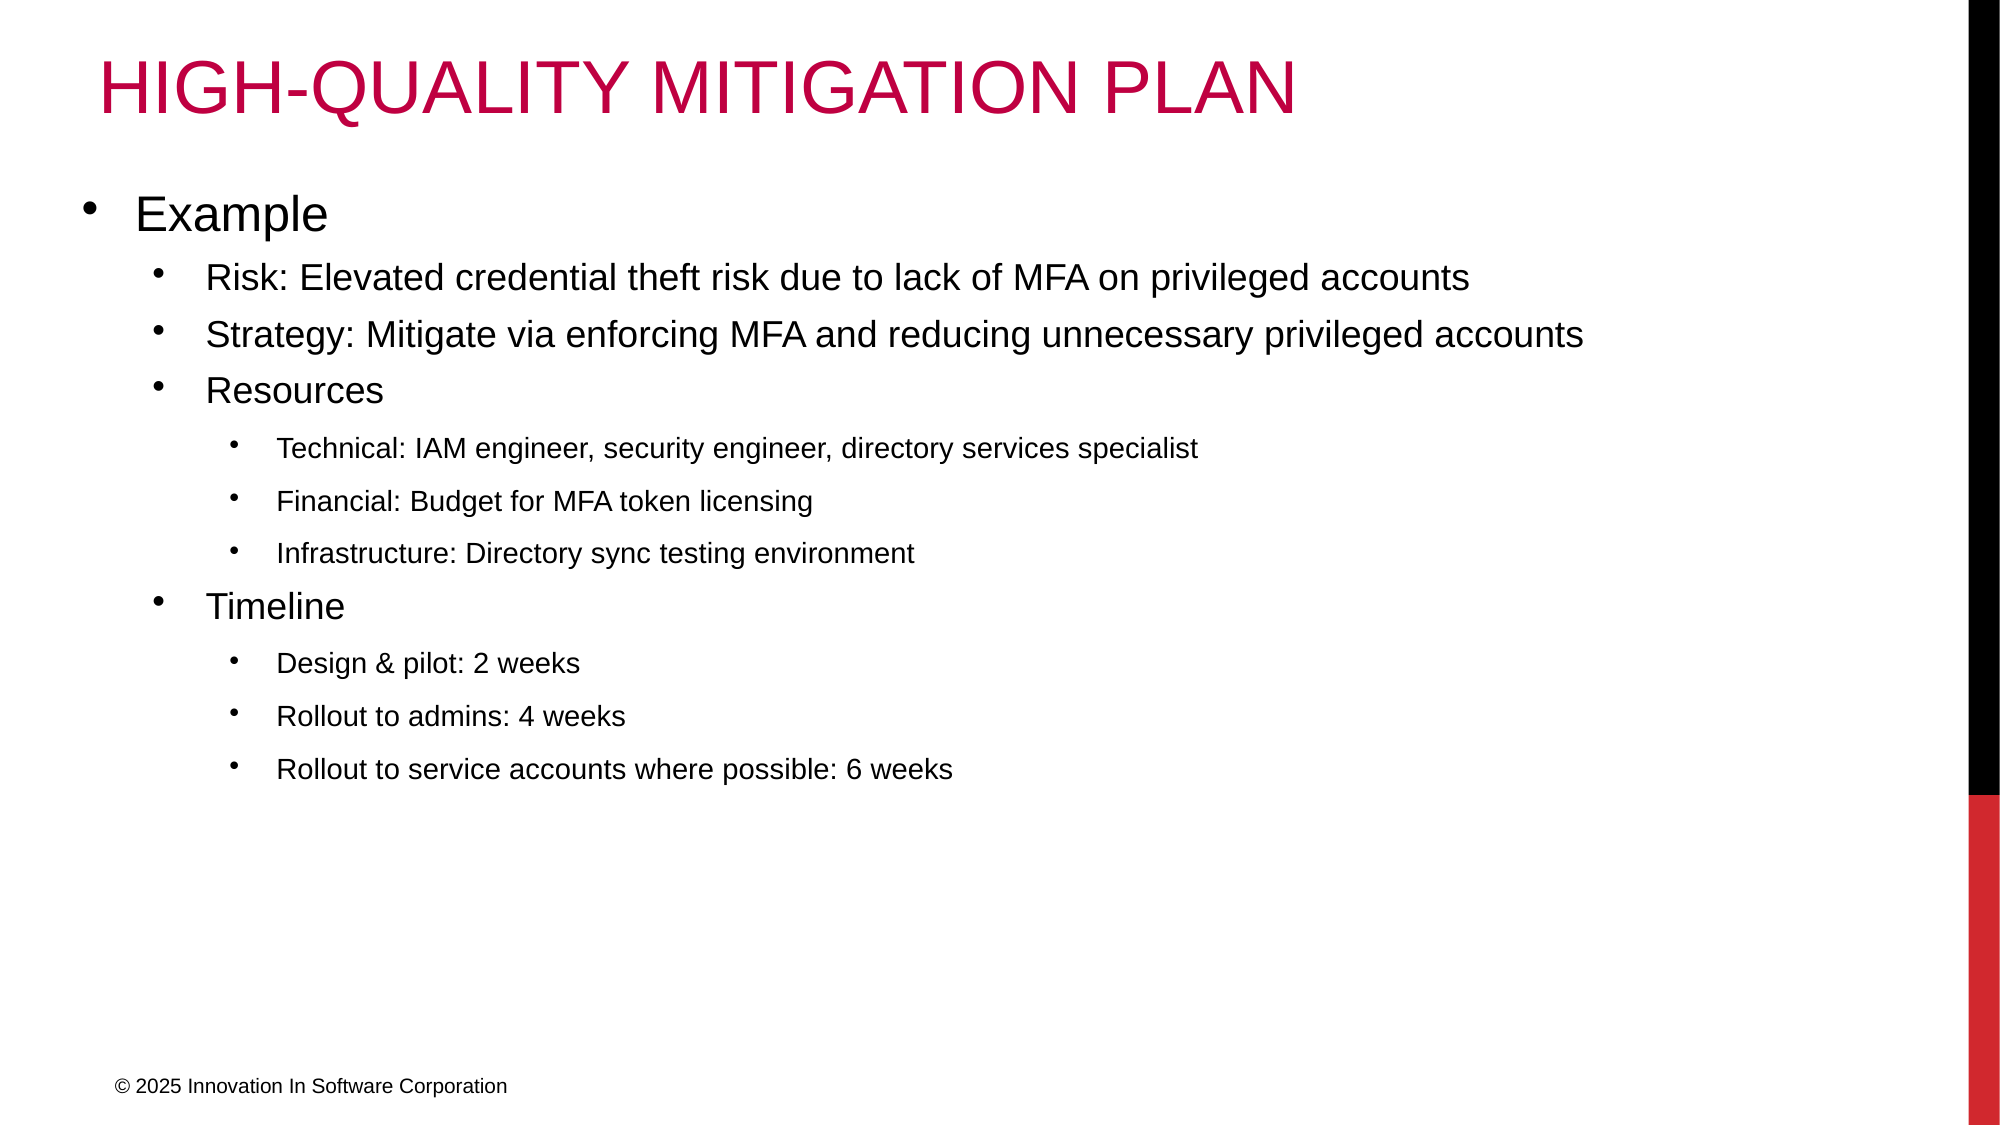

# High-Quality Mitigation Plan
Example
Risk: Elevated credential theft risk due to lack of MFA on privileged accounts
Strategy: Mitigate via enforcing MFA and reducing unnecessary privileged accounts
Resources
Technical: IAM engineer, security engineer, directory services specialist
Financial: Budget for MFA token licensing
Infrastructure: Directory sync testing environment
Timeline
Design & pilot: 2 weeks
Rollout to admins: 4 weeks
Rollout to service accounts where possible: 6 weeks

© 2025 Innovation In Software Corporation